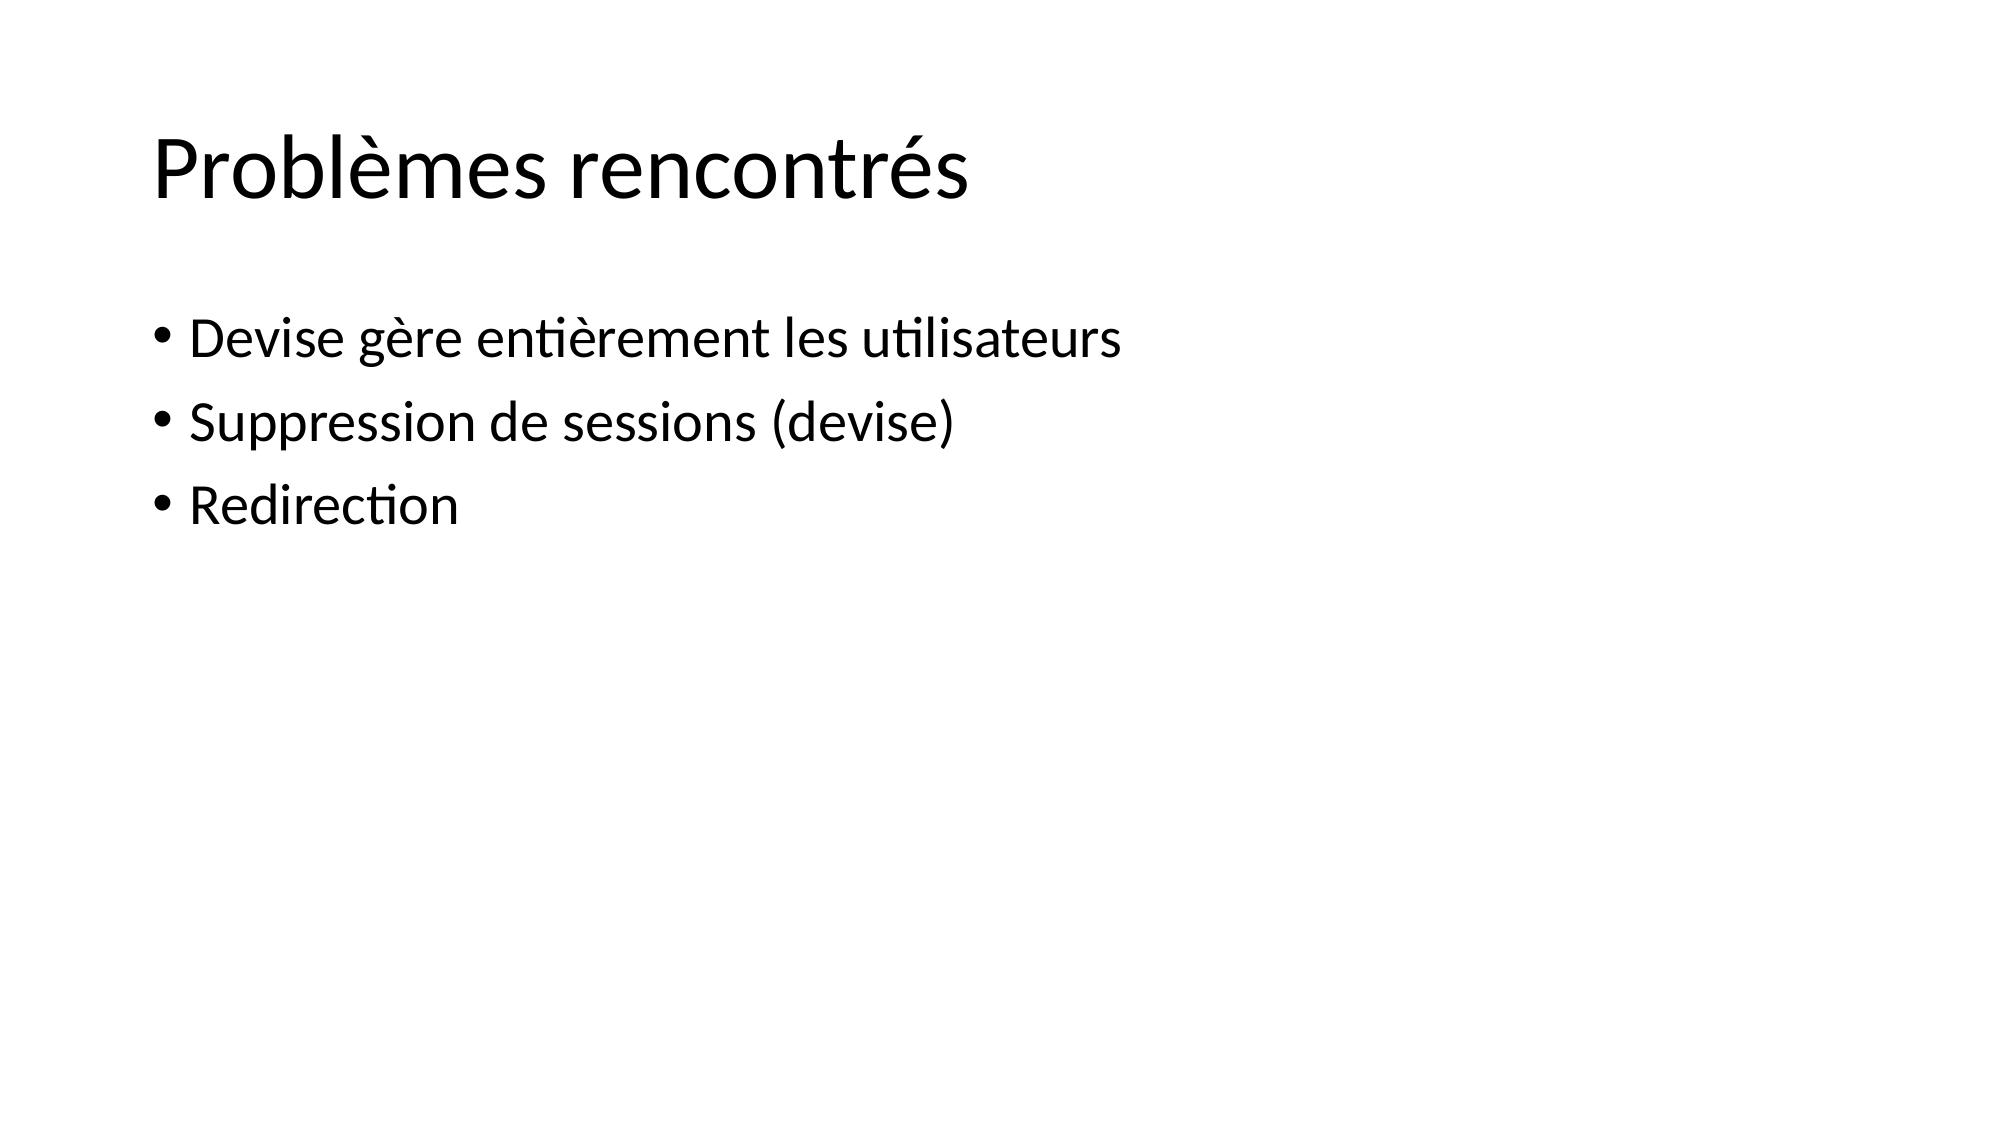

# Problèmes rencontrés
Devise gère entièrement les utilisateurs
Suppression de sessions (devise)
Redirection